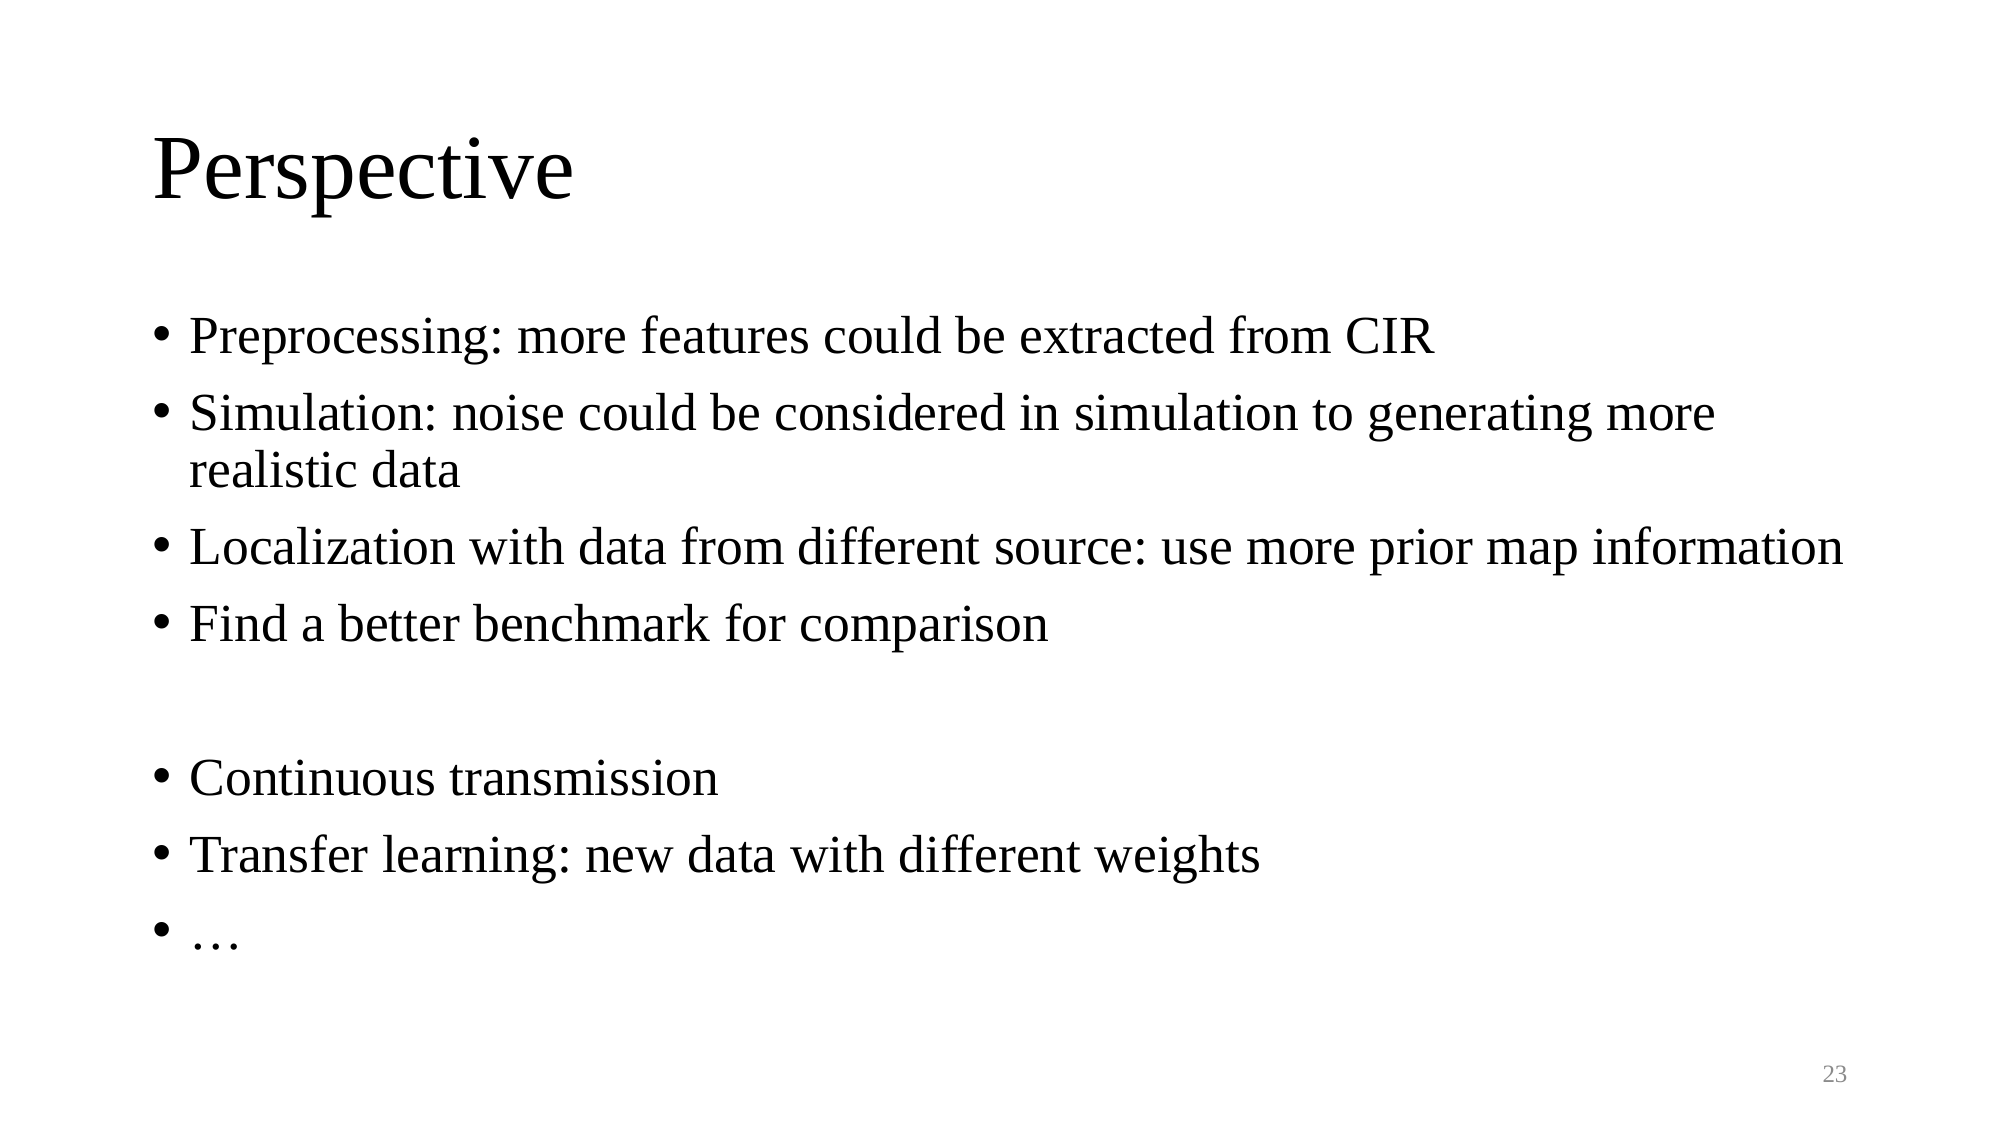

# Perspective
Preprocessing: more features could be extracted from CIR
Simulation: noise could be considered in simulation to generating more realistic data
Localization with data from different source: use more prior map information
Find a better benchmark for comparison

Continuous transmission
Transfer learning: new data with different weights
…
23